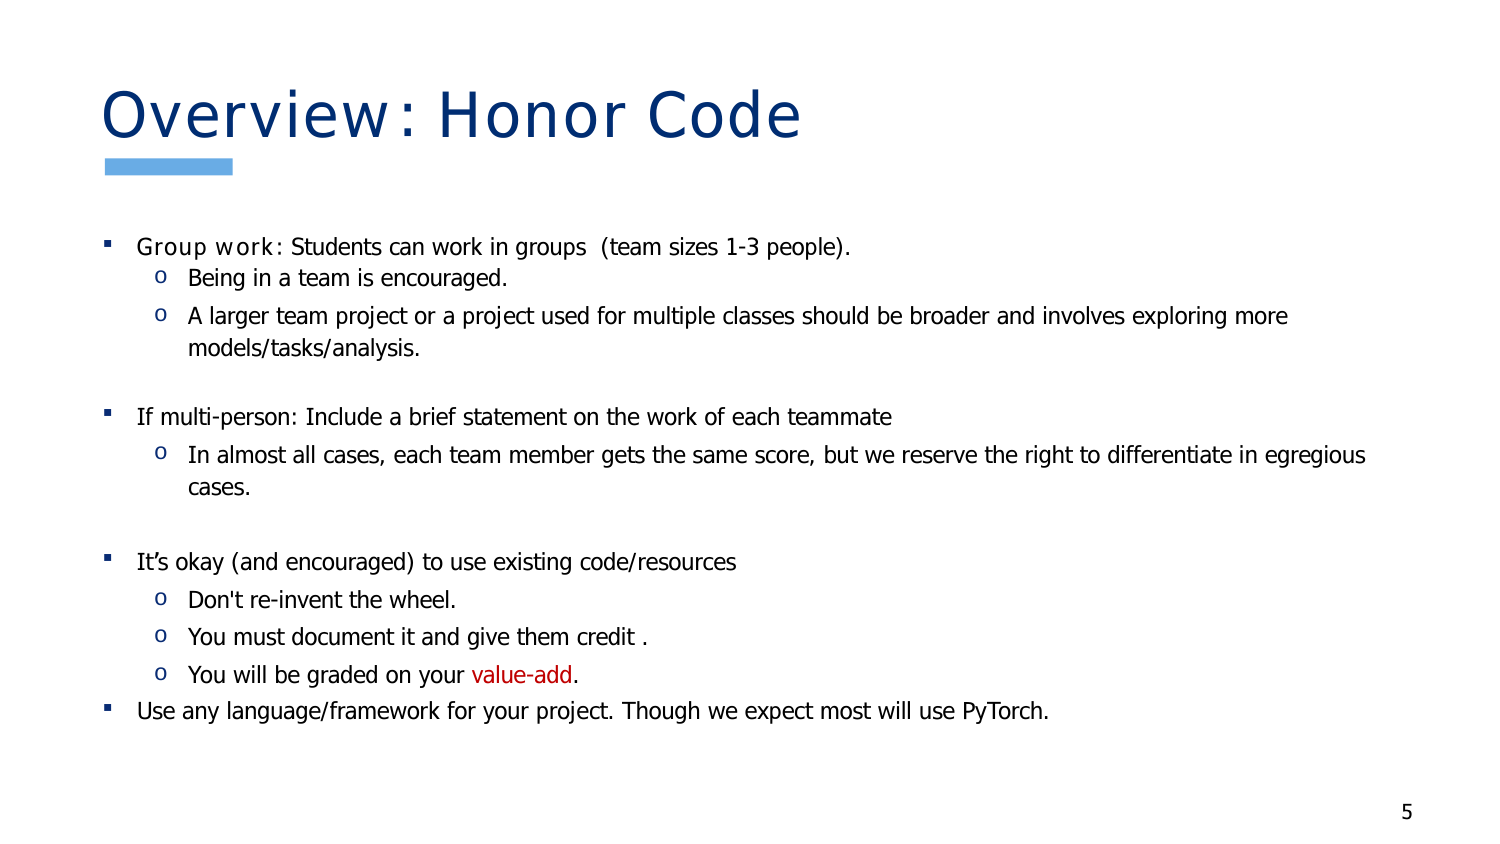

# Overview: Honor Code
Group work: Students can work in groups  (team sizes 1-3 people).
Being in a team is encouraged.
A larger team project or a project used for multiple classes should be broader and involves exploring more models/tasks/analysis.
If multi-person: Include a brief statement on the work of each teammate
In almost all cases, each team member gets the same score, but we reserve the right to differentiate in egregious cases.
It’s okay (and encouraged) to use existing code/resources
Don't re-invent the wheel.
You must document it and give them credit .
You will be graded on your value-add.
Use any language/framework for your project. Though we expect most will use PyTorch.